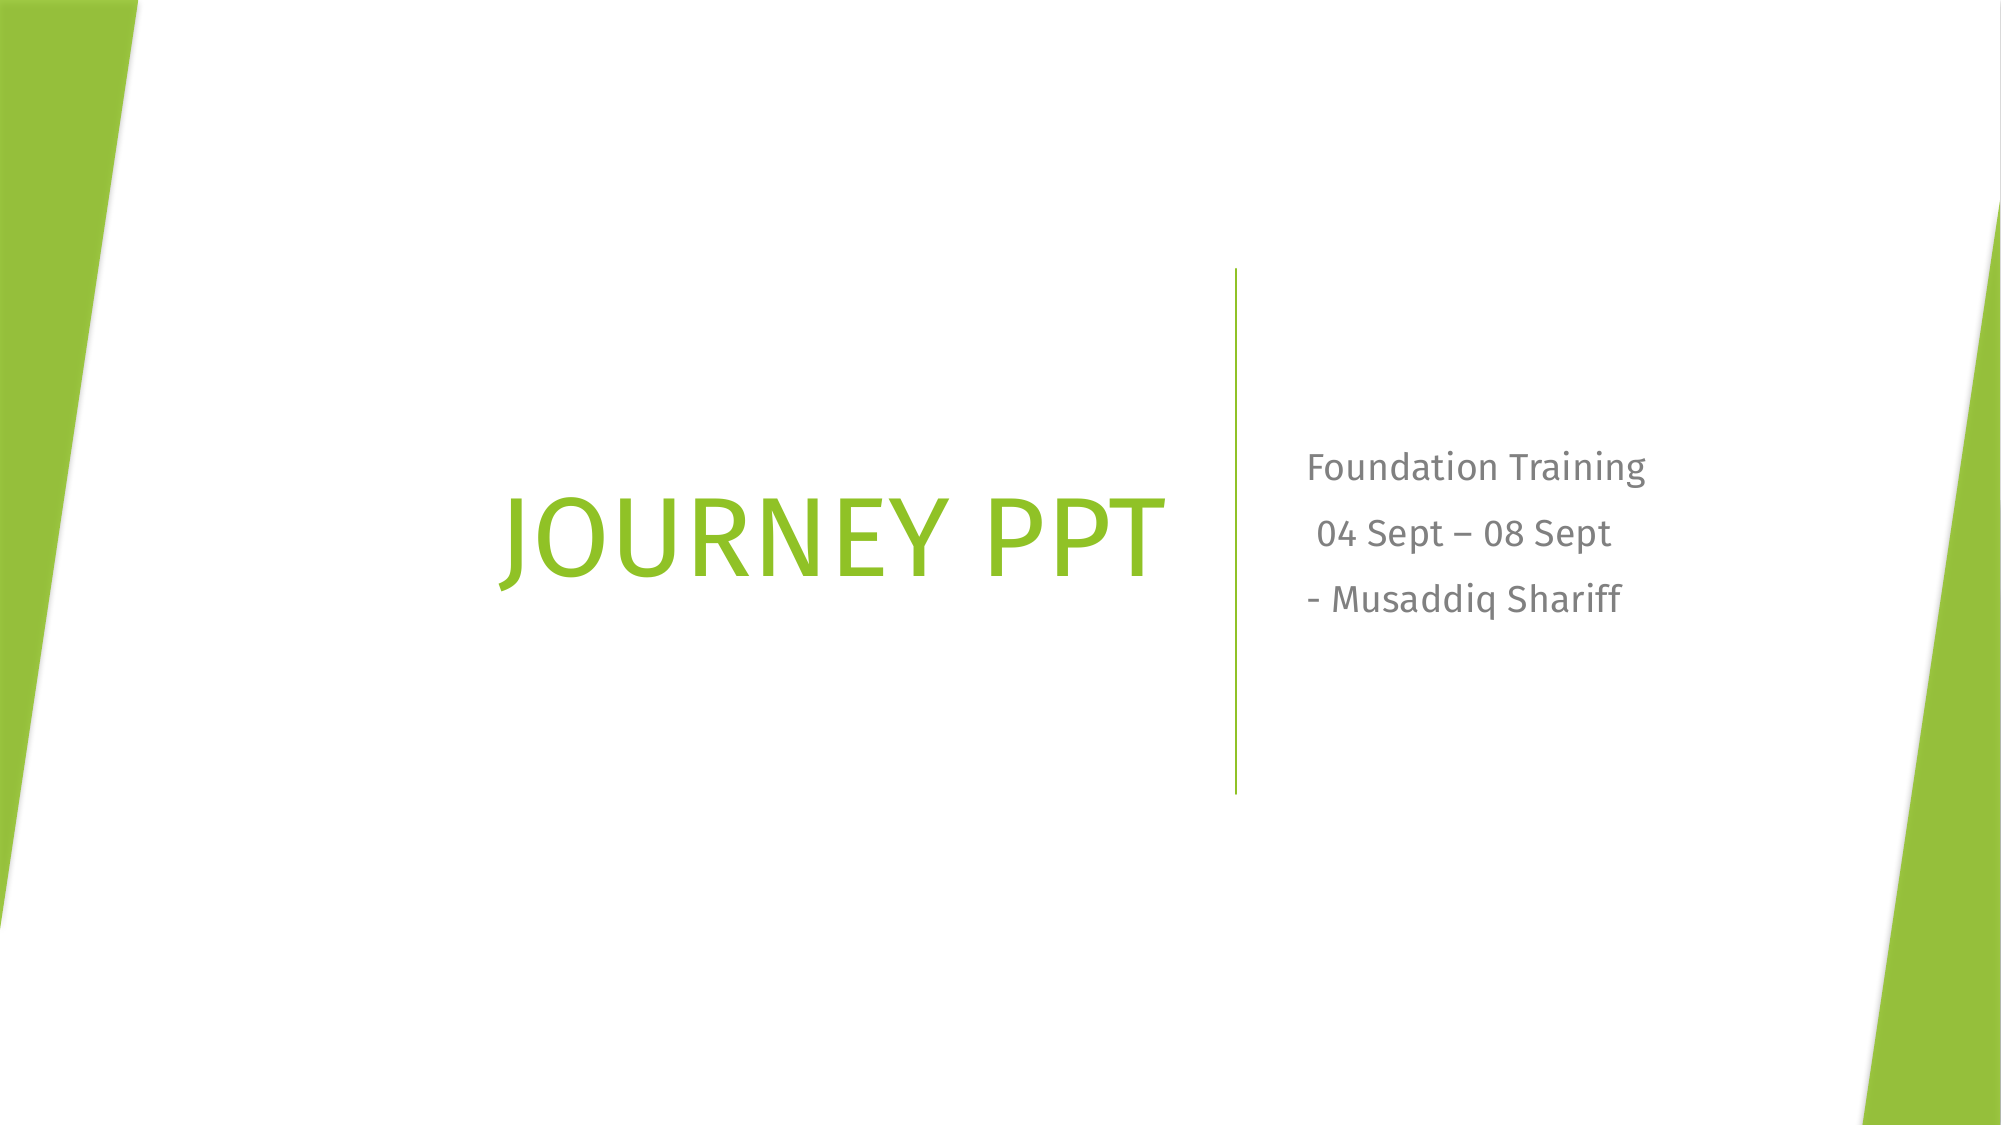

# JOURNEY PPT
Foundation Training
 04 Sept – 08 Sept
- Musaddiq Shariff